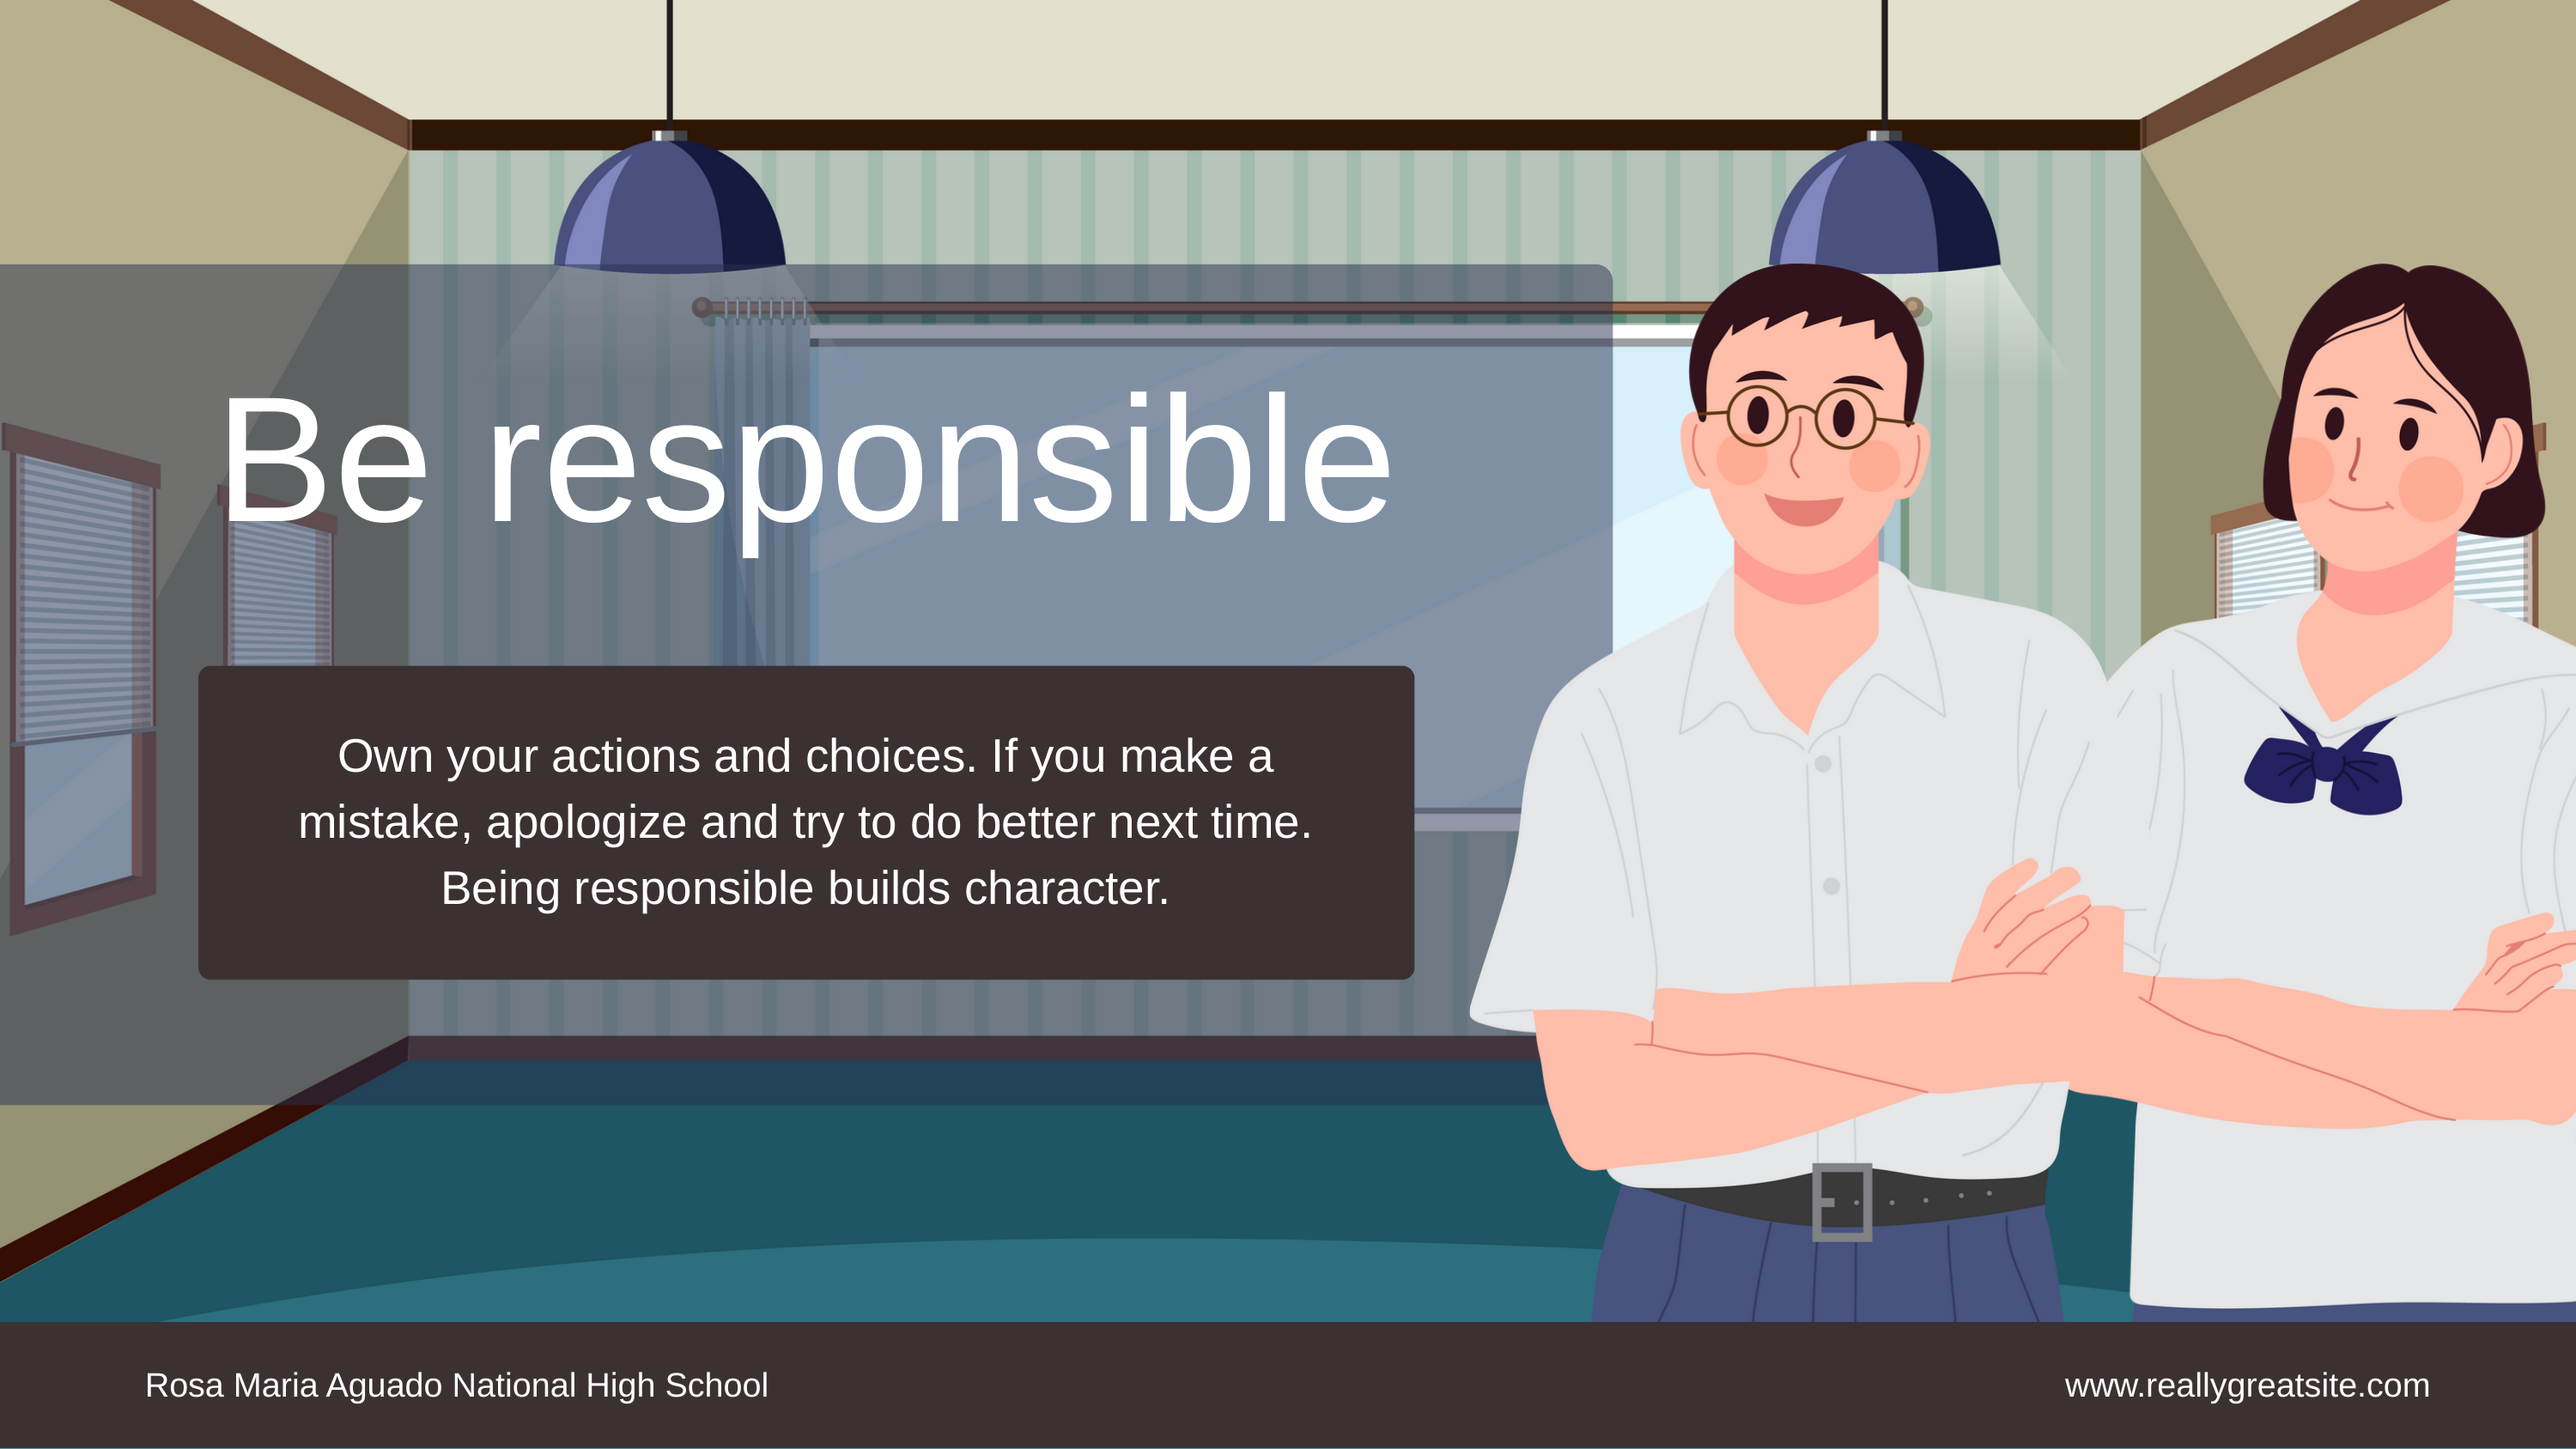

Be responsible

Own your actions and choices. If you make a mistake, apologize and try to do better next time. Being responsible builds character.

Rosa Maria Aguado National High School
www.reallygreatsite.com